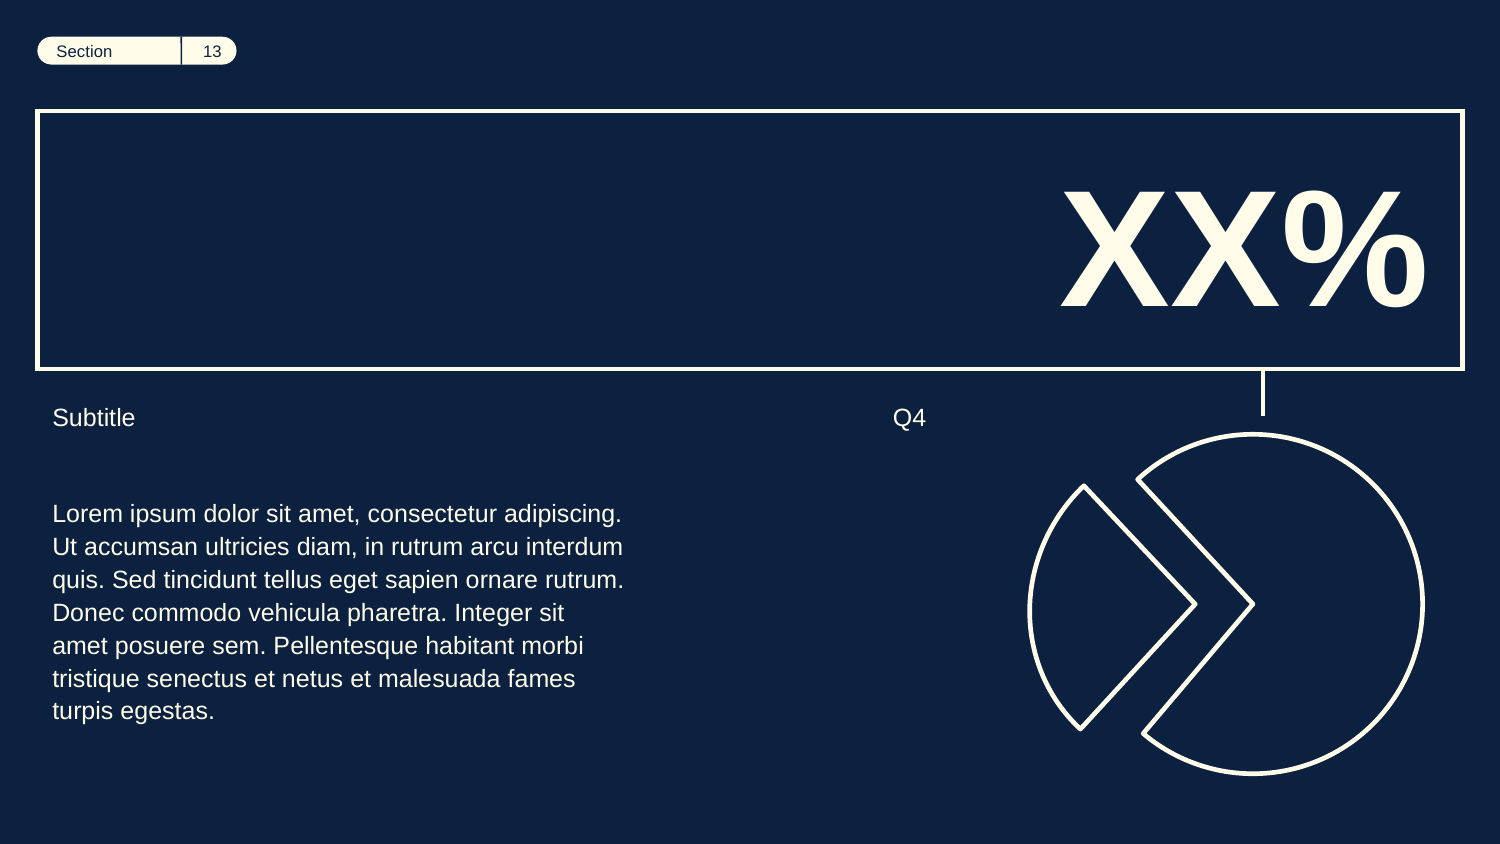

13
Section
12
Section
# XX%
Subtitle
Q4

Lorem ipsum dolor sit amet, consectetur adipiscing. Ut accumsan ultricies diam, in rutrum arcu interdum quis. Sed tincidunt tellus eget sapien ornare rutrum. Donec commodo vehicula pharetra. Integer sit amet posuere sem. Pellentesque habitant morbi tristique senectus et netus et malesuada fames turpis egestas.